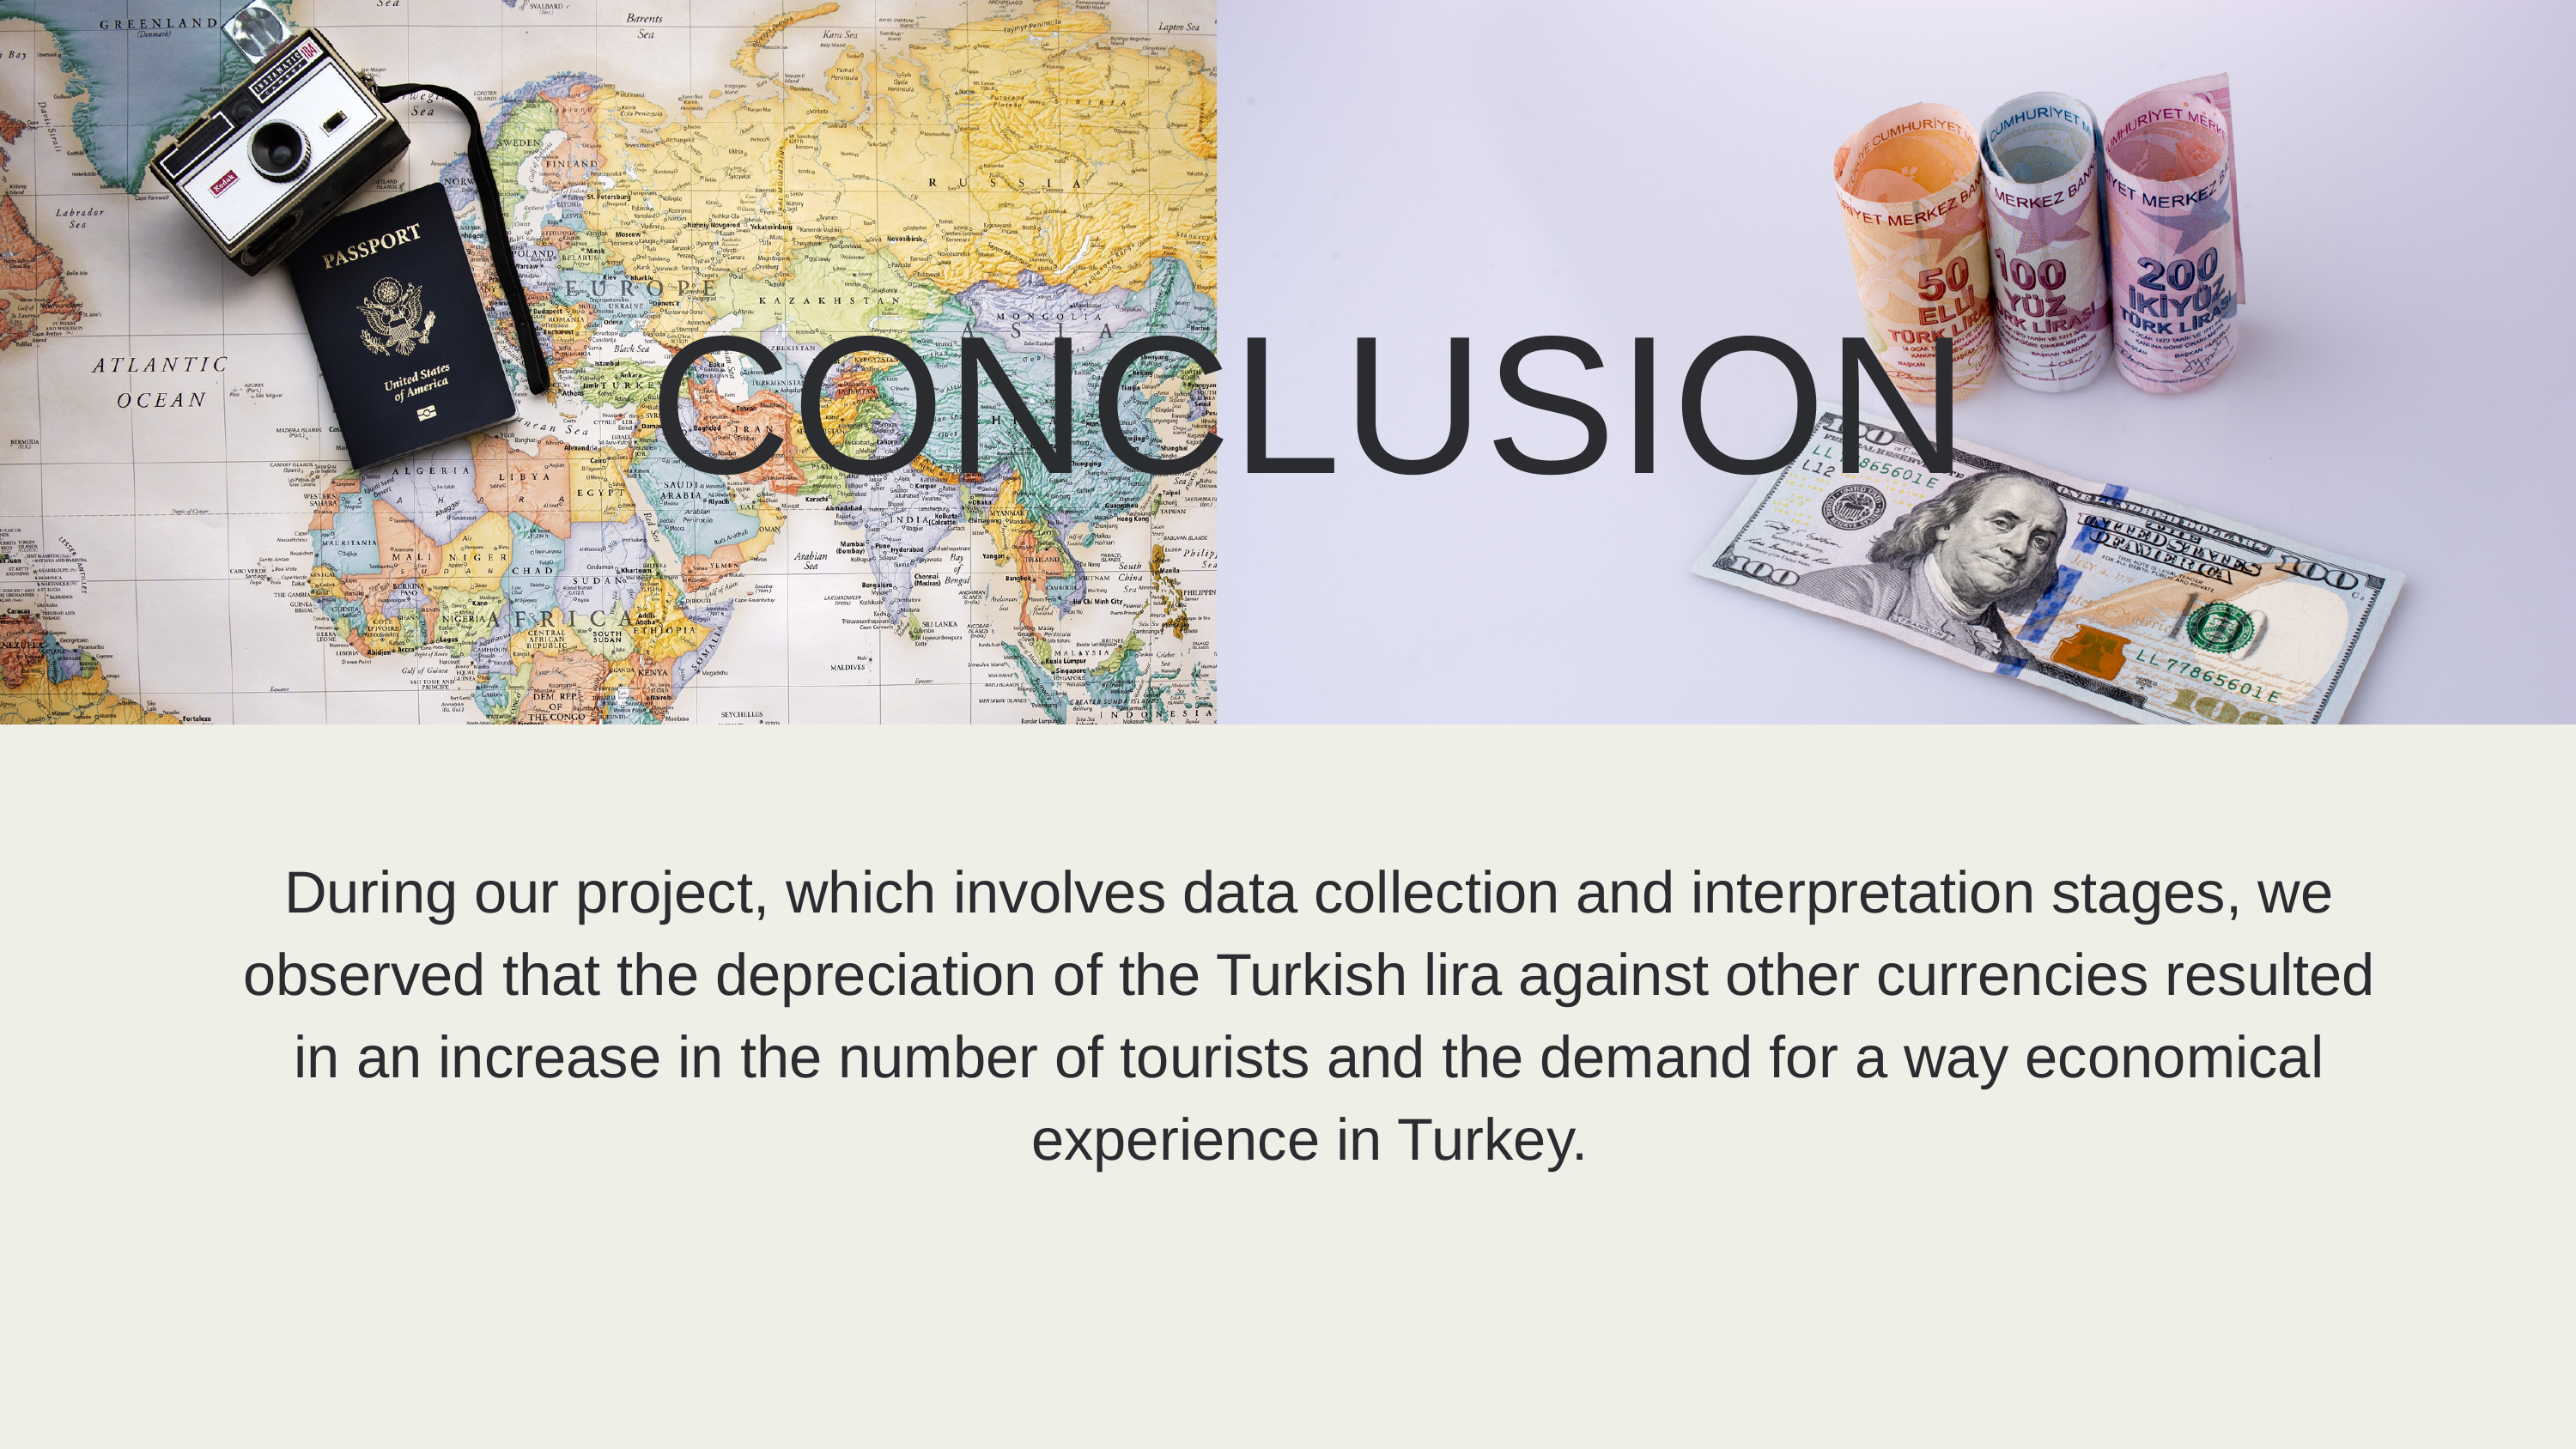

CONCLUSION
During our project, which involves data collection and interpretation stages, we observed that the depreciation of the Turkish lira against other currencies resulted in an increase in the number of tourists and the demand for a way economical experience in Turkey.